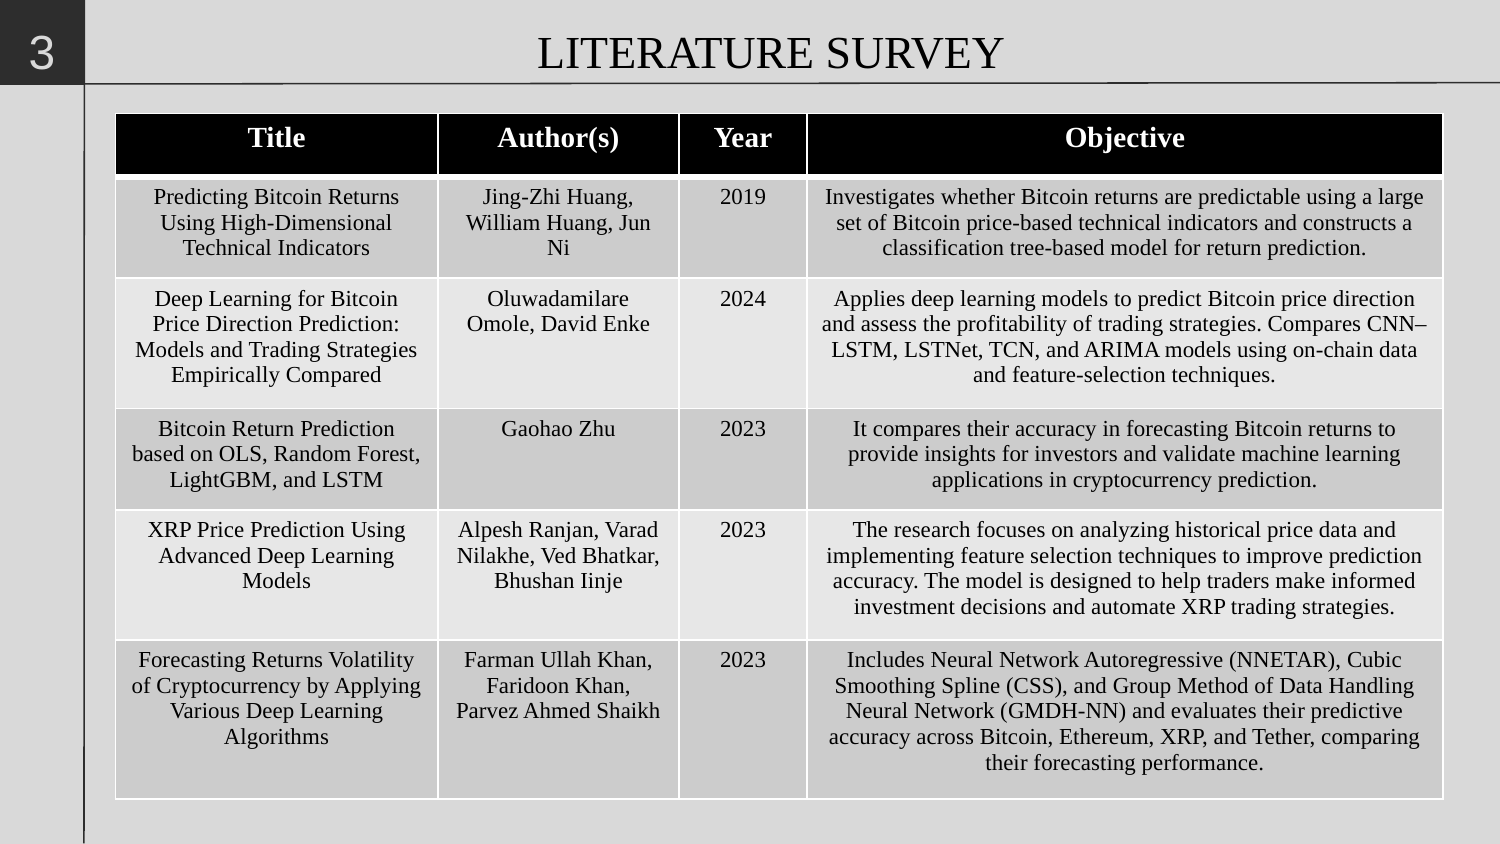

3
LITERATURE SURVEY
| Title | Author(s) | Year | Objective |
| --- | --- | --- | --- |
| Predicting Bitcoin Returns Using High-Dimensional Technical Indicators | Jing-Zhi Huang, William Huang, Jun Ni | 2019 | Investigates whether Bitcoin returns are predictable using a large set of Bitcoin price-based technical indicators and constructs a classification tree-based model for return prediction. |
| Deep Learning for Bitcoin Price Direction Prediction: Models and Trading Strategies Empirically Compared | Oluwadamilare Omole, David Enke | 2024 | Applies deep learning models to predict Bitcoin price direction and assess the profitability of trading strategies. Compares CNN–LSTM, LSTNet, TCN, and ARIMA models using on-chain data and feature-selection techniques. |
| Bitcoin Return Prediction based on OLS, Random Forest, LightGBM, and LSTM | Gaohao Zhu | 2023 | It compares their accuracy in forecasting Bitcoin returns to provide insights for investors and validate machine learning applications in cryptocurrency prediction. |
| XRP Price Prediction Using Advanced Deep Learning Models | Alpesh Ranjan, Varad Nilakhe, Ved Bhatkar, Bhushan Iinje | 2023 | The research focuses on analyzing historical price data and implementing feature selection techniques to improve prediction accuracy. The model is designed to help traders make informed investment decisions and automate XRP trading strategies. |
| Forecasting Returns Volatility of Cryptocurrency by Applying Various Deep Learning Algorithms | Farman Ullah Khan, Faridoon Khan, Parvez Ahmed Shaikh | 2023 | Includes Neural Network Autoregressive (NNETAR), Cubic Smoothing Spline (CSS), and Group Method of Data Handling Neural Network (GMDH-NN) and evaluates their predictive accuracy across Bitcoin, Ethereum, XRP, and Tether, comparing their forecasting performance. |